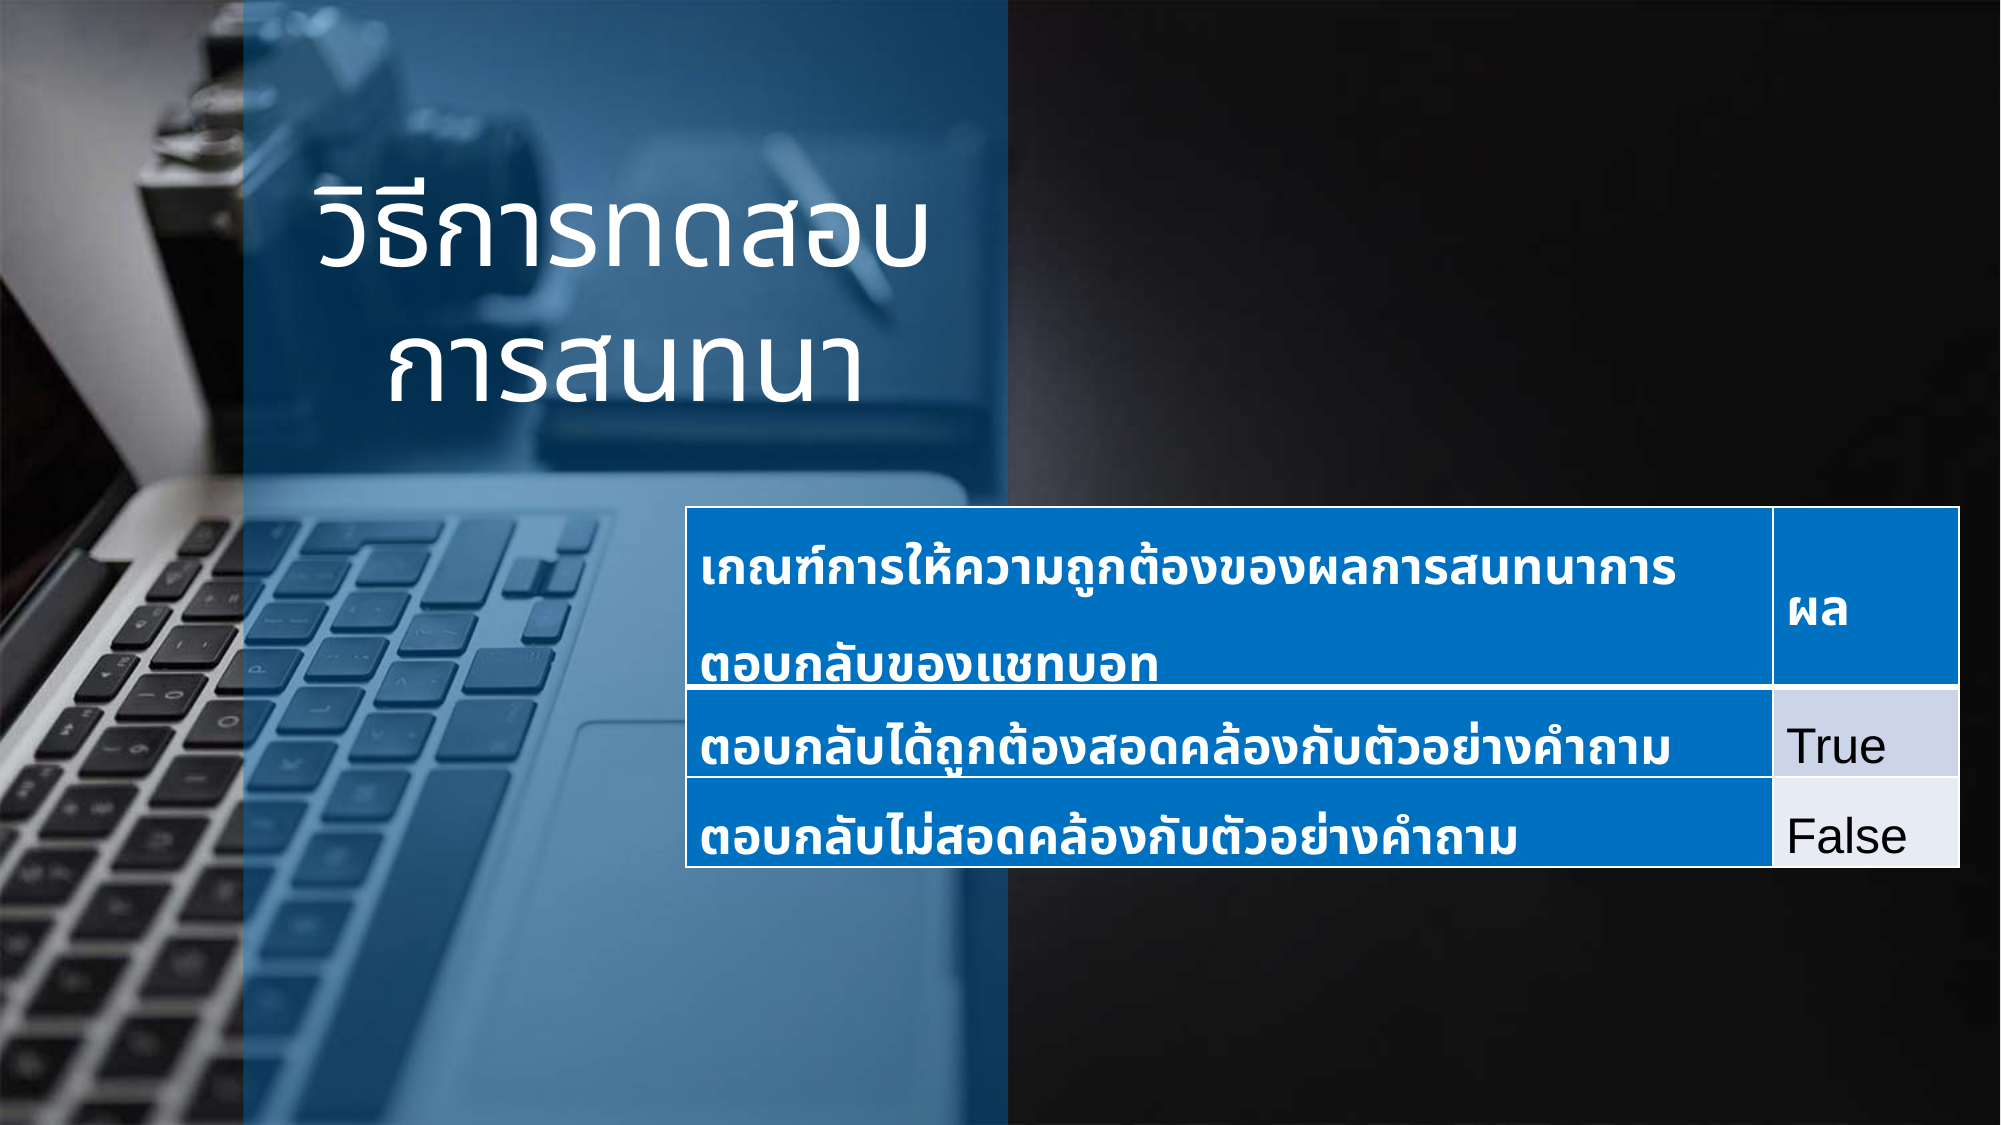

วิธีการทดสอบการสนทนา
| เกณฑ์การให้ความถูกต้องของผลการสนทนาการตอบกลับของแชทบอท | ผล |
| --- | --- |
| ตอบกลับได้ถูกต้องสอดคล้องกับตัวอย่างคำถาม | True |
| ตอบกลับไม่สอดคล้องกับตัวอย่างคำถาม | False |